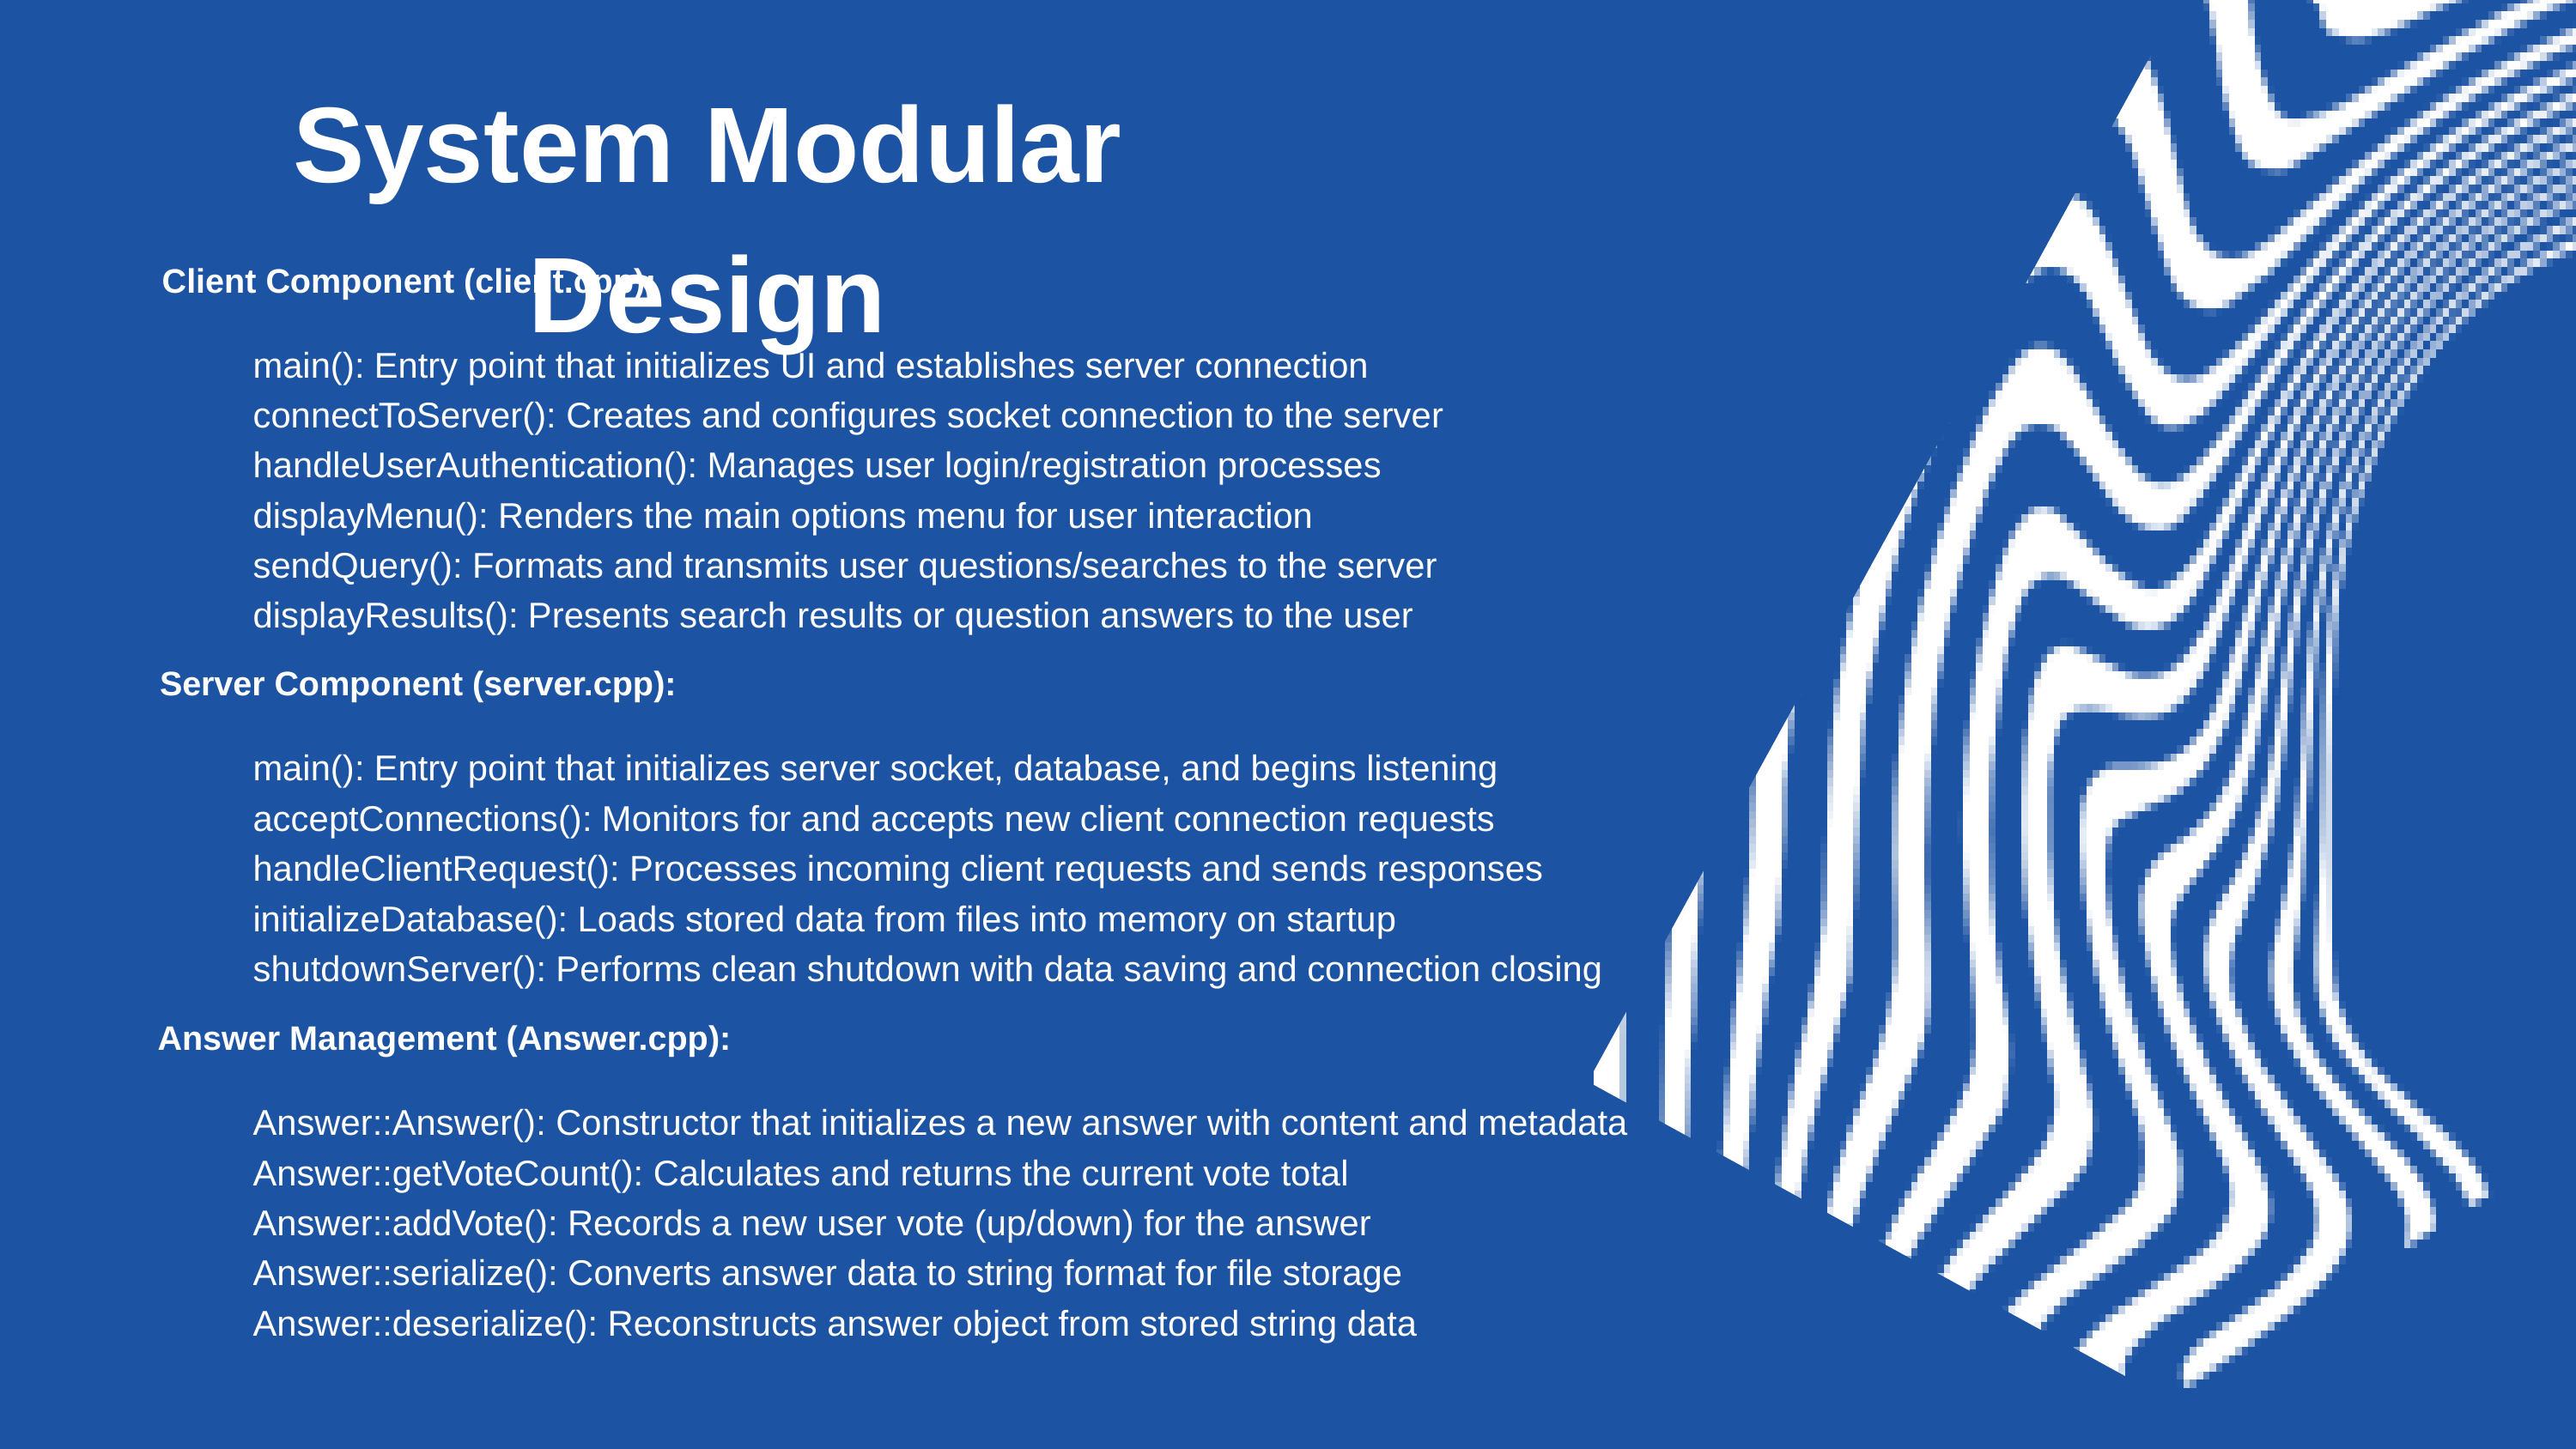

System Modular Design
Client Component (client.cpp):
main(): Entry point that initializes UI and establishes server connection
connectToServer(): Creates and configures socket connection to the server
handleUserAuthentication(): Manages user login/registration processes
displayMenu(): Renders the main options menu for user interaction
sendQuery(): Formats and transmits user questions/searches to the server
displayResults(): Presents search results or question answers to the user
Server Component (server.cpp):
main(): Entry point that initializes server socket, database, and begins listening
acceptConnections(): Monitors for and accepts new client connection requests
handleClientRequest(): Processes incoming client requests and sends responses
initializeDatabase(): Loads stored data from files into memory on startup
shutdownServer(): Performs clean shutdown with data saving and connection closing
Answer Management (Answer.cpp):
Answer::Answer(): Constructor that initializes a new answer with content and metadata
Answer::getVoteCount(): Calculates and returns the current vote total
Answer::addVote(): Records a new user vote (up/down) for the answer
Answer::serialize(): Converts answer data to string format for file storage
Answer::deserialize(): Reconstructs answer object from stored string data